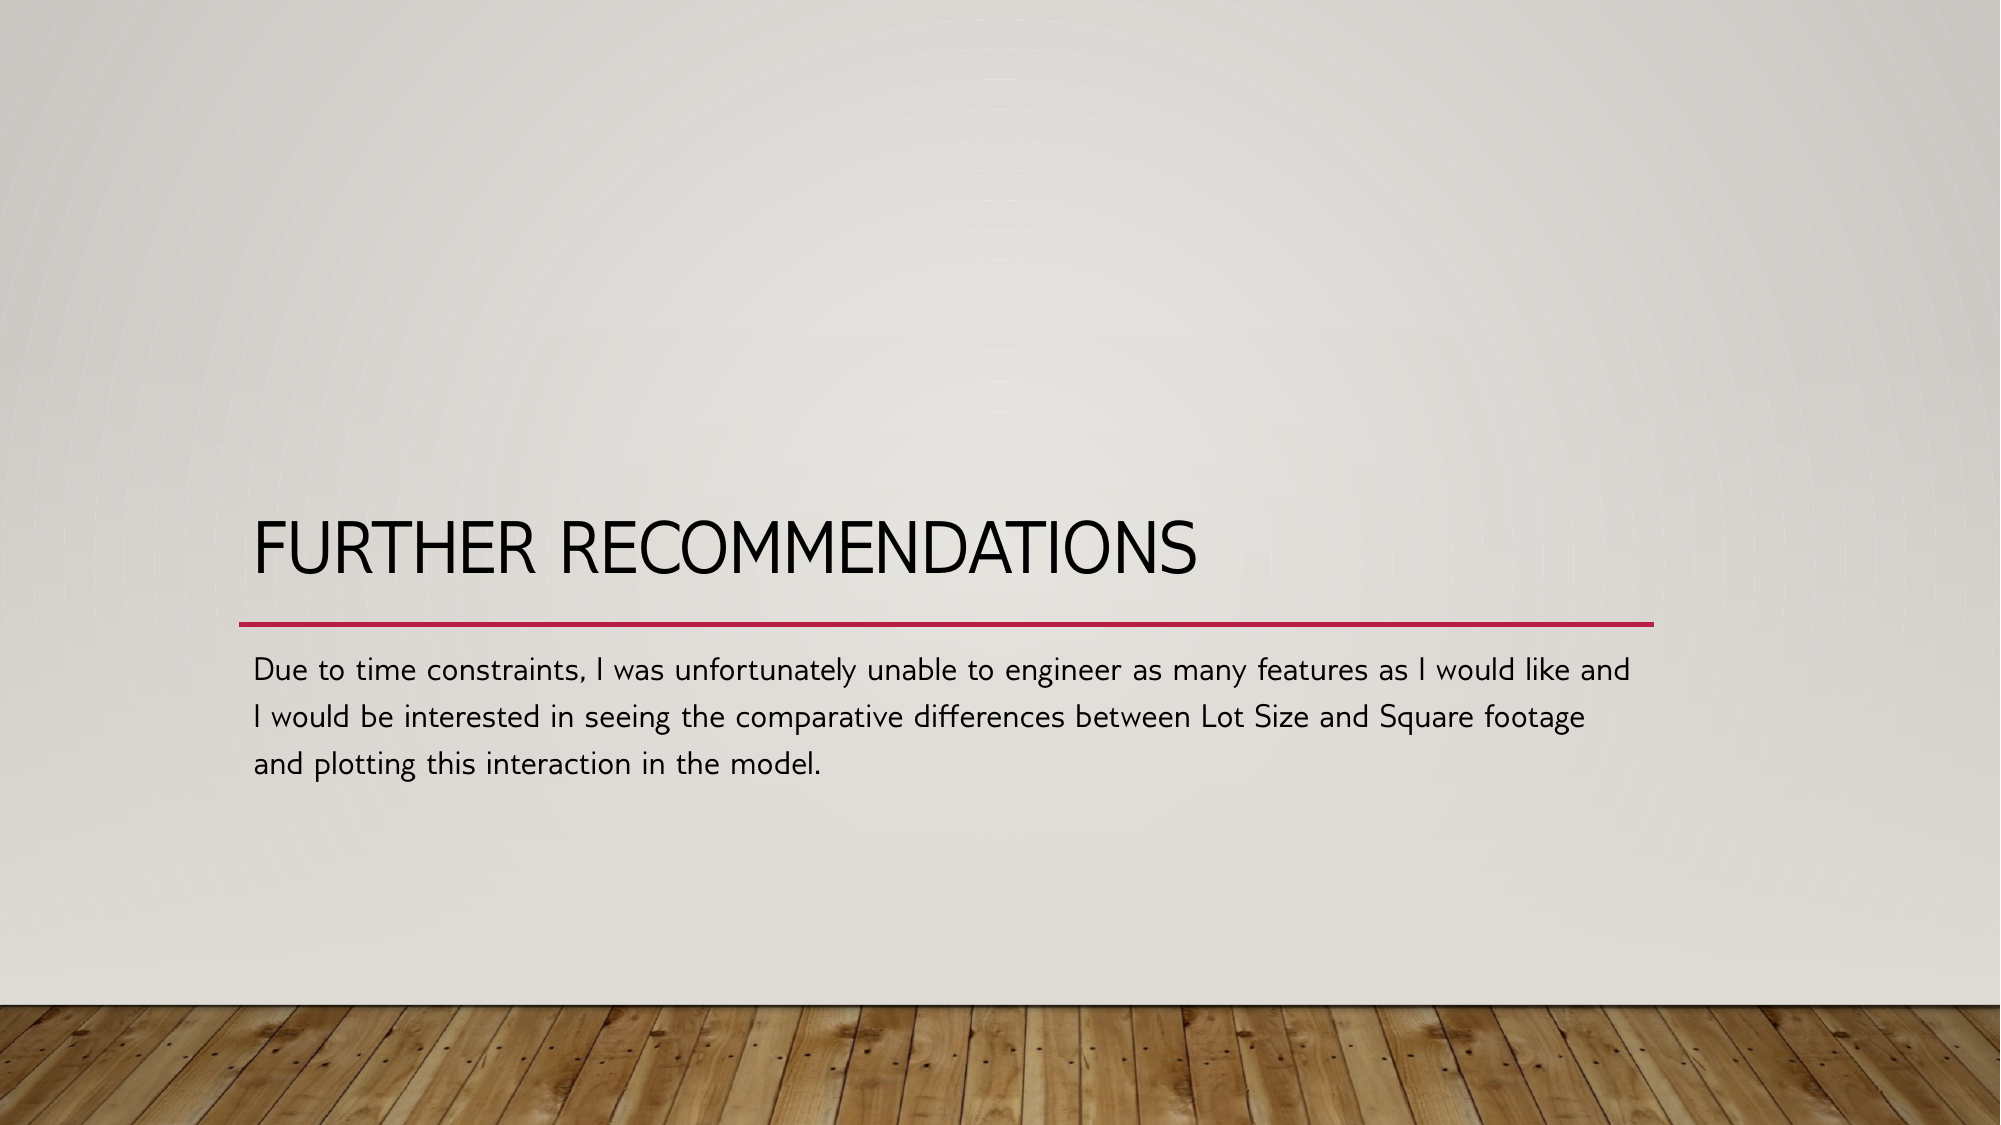

# Further Recommendations
Due to time constraints, I was unfortunately unable to engineer as many features as I would like and I would be interested in seeing the comparative differences between Lot Size and Square footage and plotting this interaction in the model.